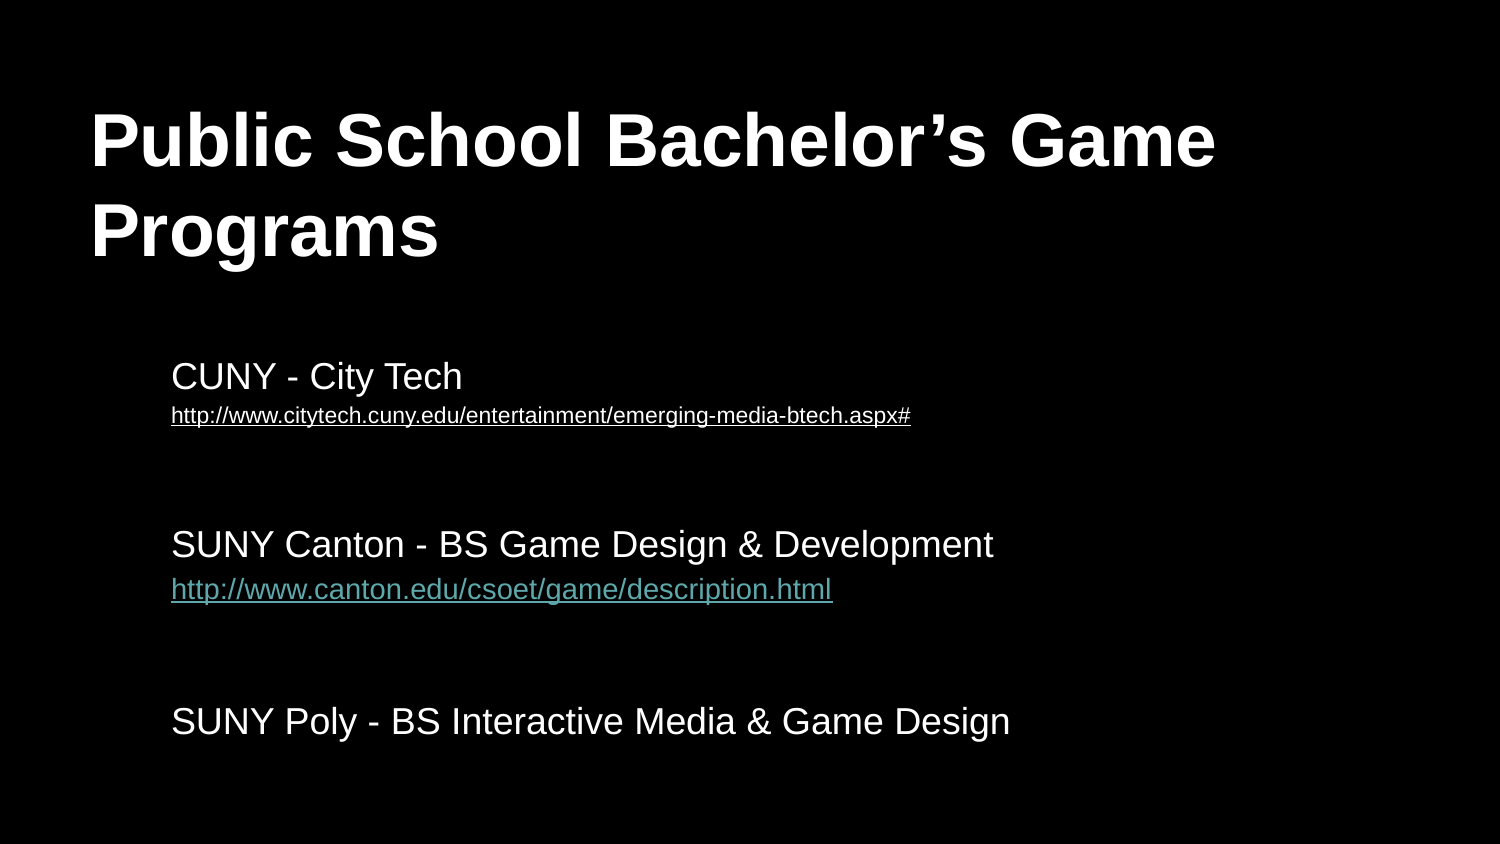

# Public School Bachelor’s Game Programs
CUNY - City Tech
http://www.citytech.cuny.edu/entertainment/emerging-media-btech.aspx#

SUNY Canton - BS Game Design & Development
http://www.canton.edu/csoet/game/description.html

SUNY Poly - BS Interactive Media & Game Design
https://webapp.sunypoly.edu/stories/faculty-profile-ibrahim-yucel/
https://sunypoly.edu/academics/majors-and-programs/interactive-media-game-design-imgd.html